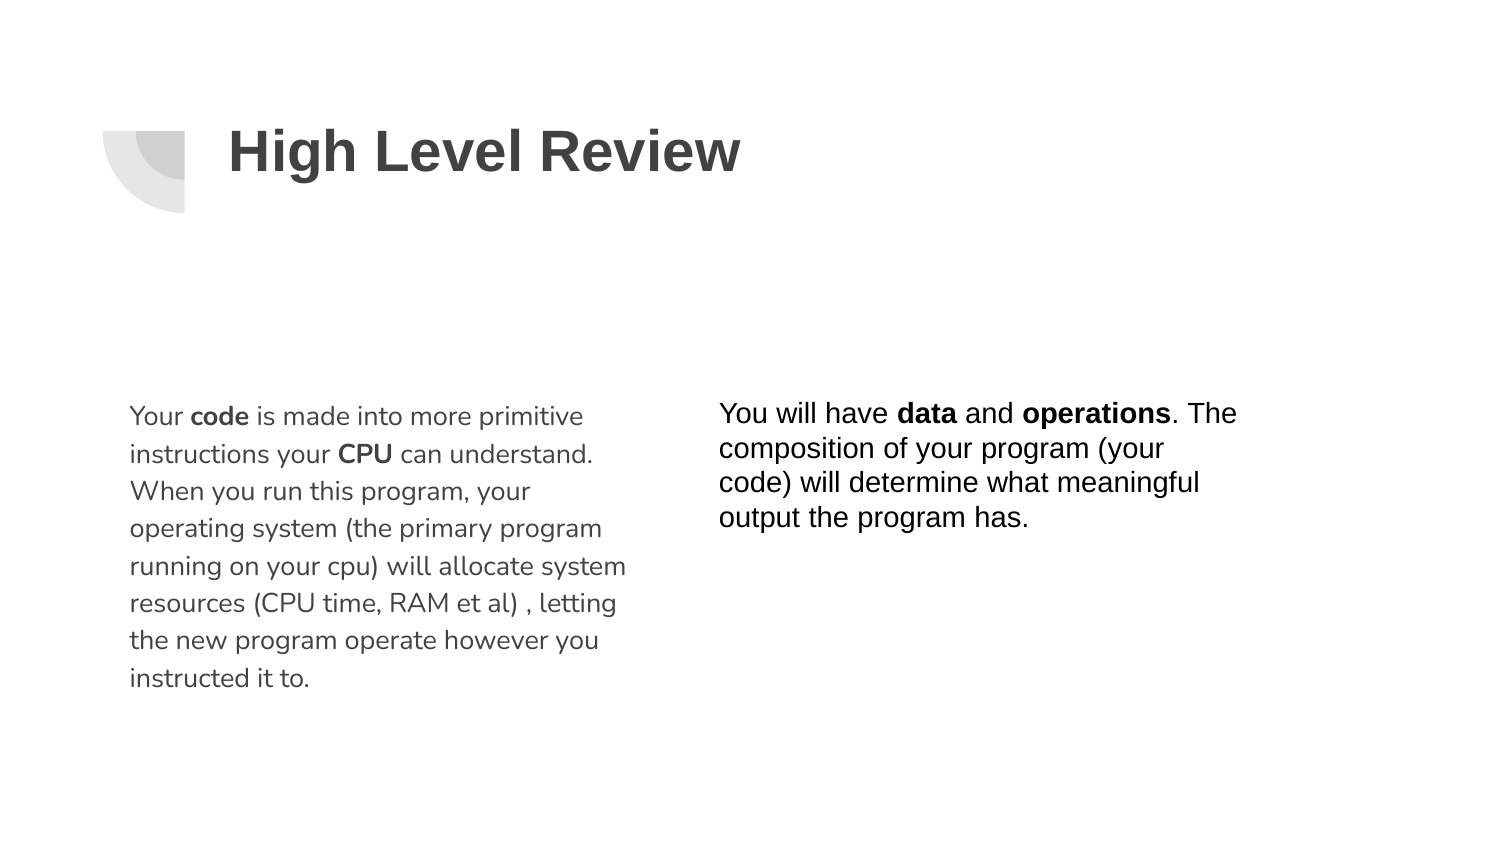

# High Level Review
Your code is made into more primitive instructions your CPU can understand. When you run this program, your operating system (the primary program running on your cpu) will allocate system resources (CPU time, RAM et al) , letting the new program operate however you instructed it to.
You will have data and operations. The composition of your program (your code) will determine what meaningful output the program has.